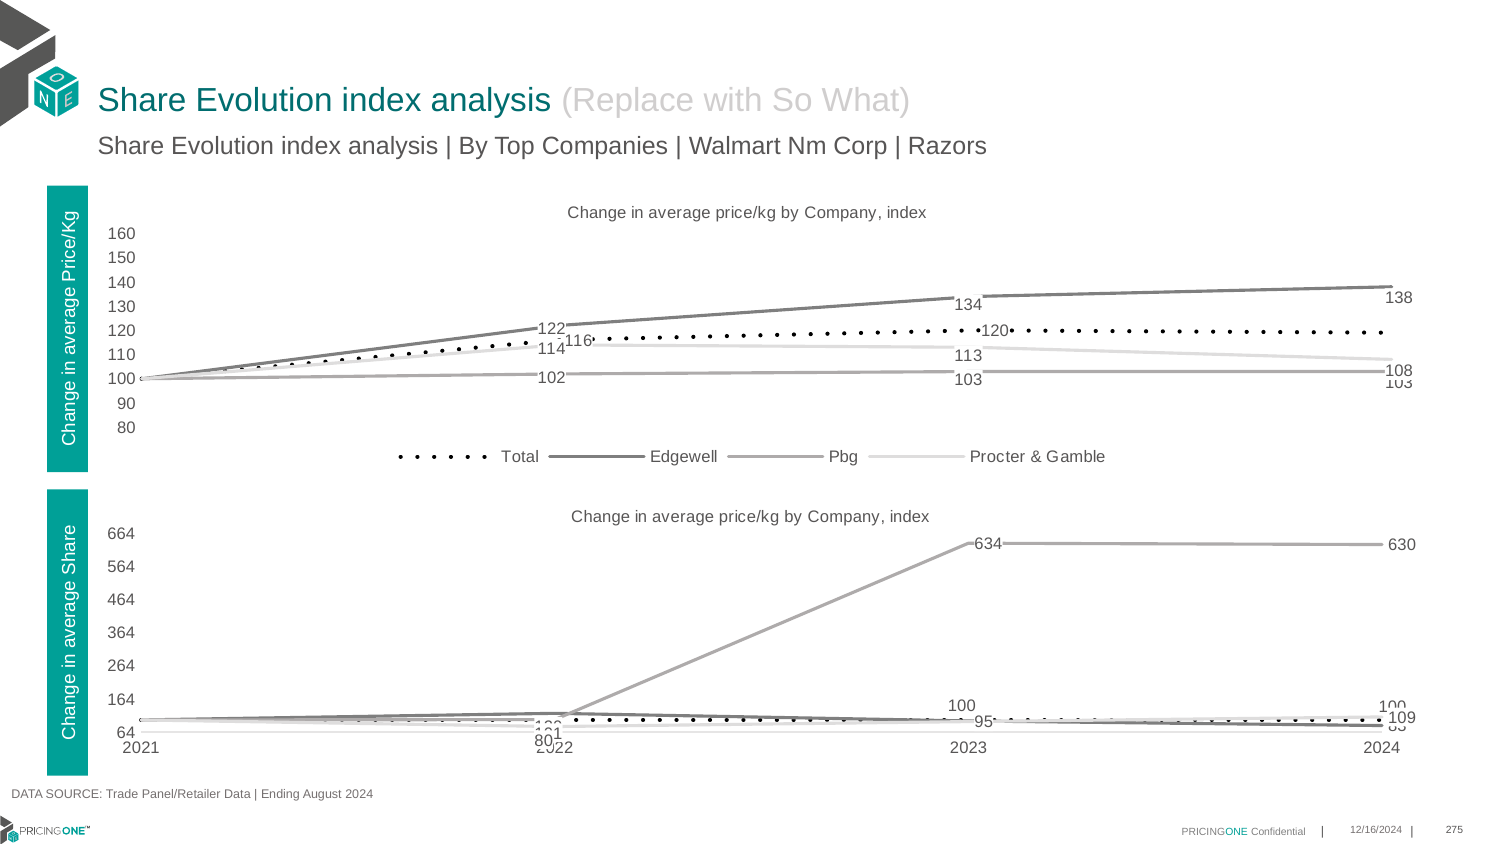

# Share Evolution index analysis (Replace with So What)
Share Evolution index analysis | By Top Companies | Walmart Nm Corp | Razors

### Chart: Change in average price/kg by Company, index

| Category | Total | Edgewell | Pbg | Procter & Gamble |
|---|---|---|---|---|
| 2021 | 100.0 | 100.0 | 100.0 | 100.0 |
| 2022 | 116.0 | 122.0 | 102.0 | 114.0 |
| 2023 | 120.0 | 134.0 | 103.0 | 113.0 |
| 2024 | 119.0 | 138.0 | 103.0 | 108.0 |
Change in average Price/Kg

### Chart: Change in average price/kg by Company, index

| Category | Total | Edgewell | Pbg | Procter & Gamble |
|---|---|---|---|---|
| 2021 | 100.0 | 100.0 | 100.0 | 100.0 |
| 2022 | 100.0 | 120.0 | 101.0 | 80.0 |
| 2023 | 100.0 | 97.0 | 634.0 | 95.0 |
| 2024 | 100.0 | 83.0 | 630.0 | 109.0 |
Change in average Share
DATA SOURCE: Trade Panel/Retailer Data | Ending August 2024

12/16/2024
275